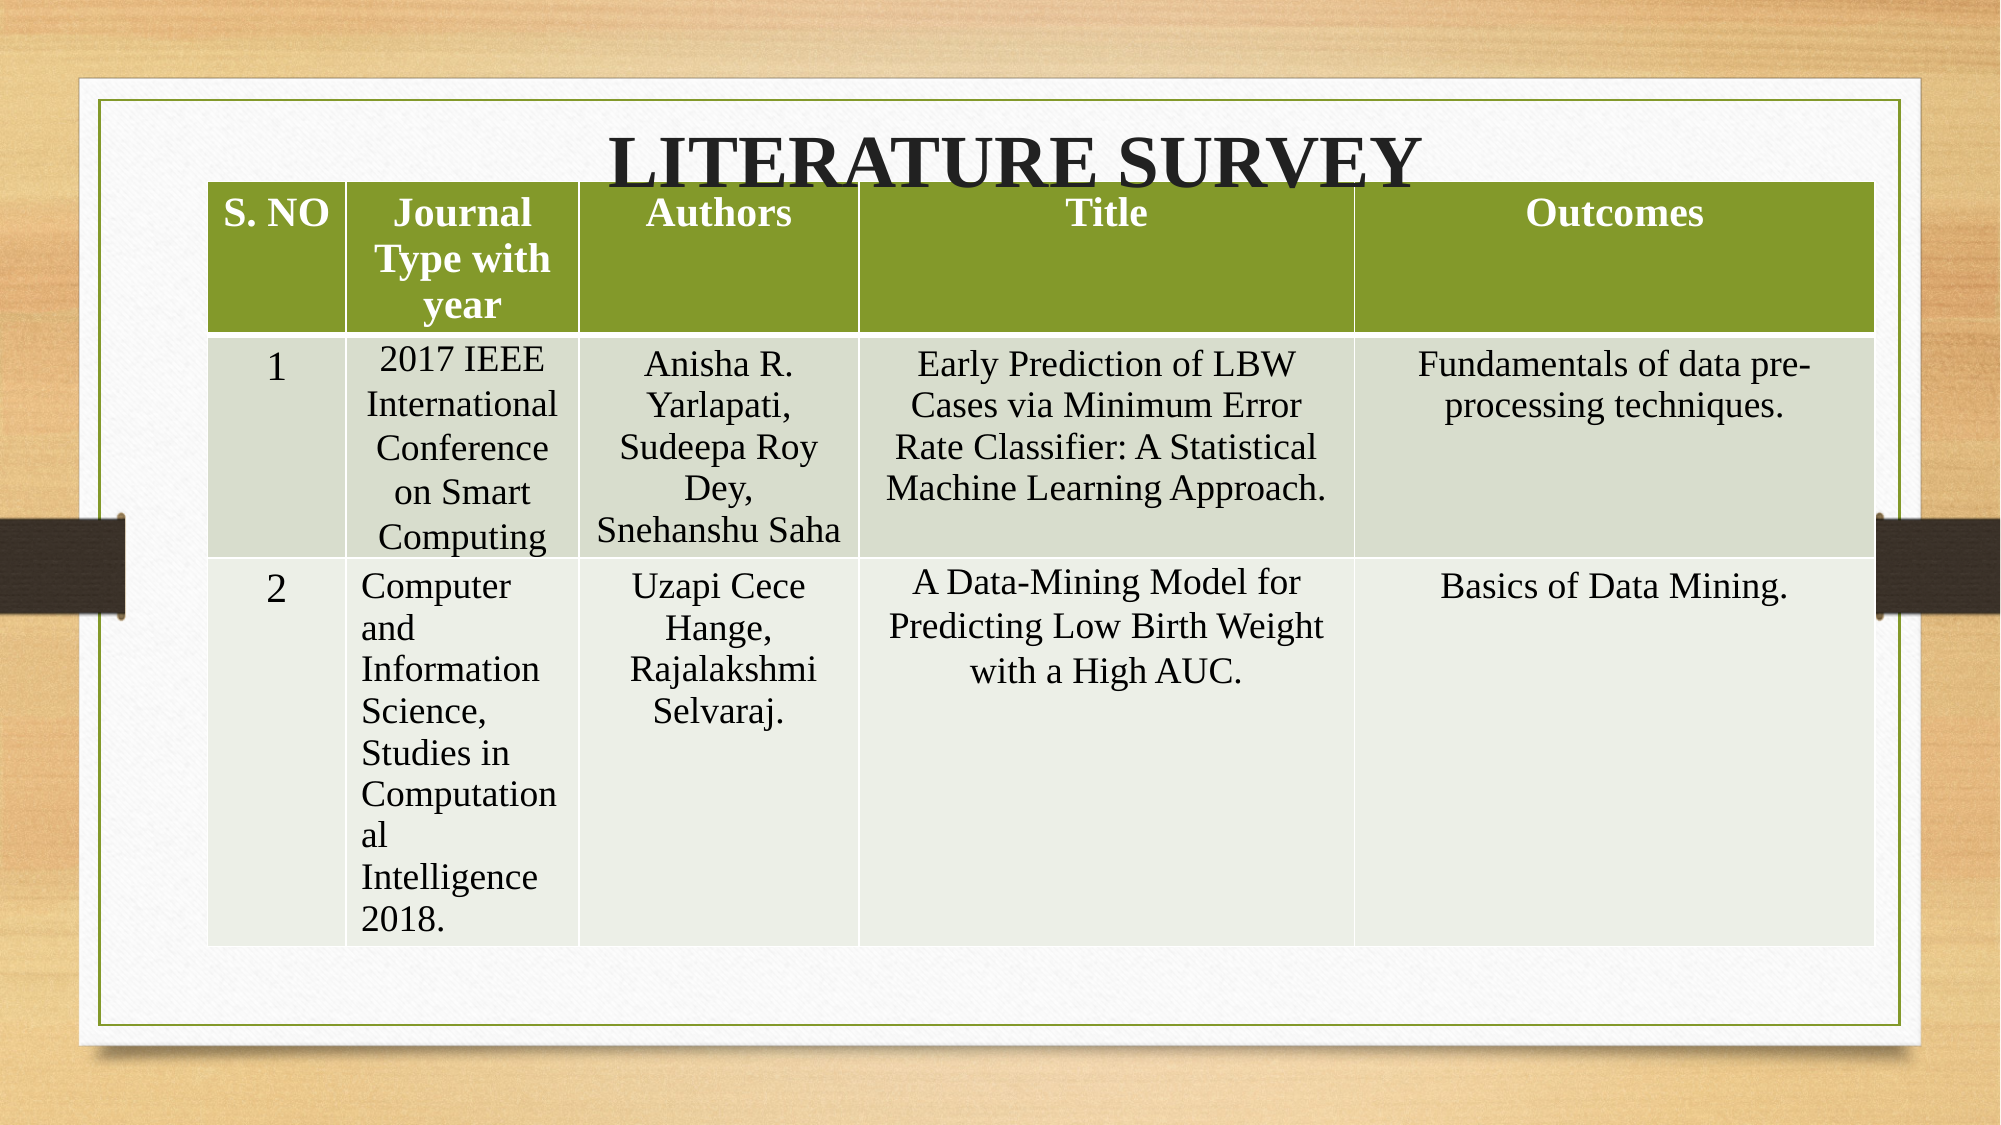

LITERATURE SURVEY
| S. NO | Journal Type with year | Authors | Title | Outcomes |
| --- | --- | --- | --- | --- |
| 1 | 2017 IEEE International Conference on Smart Computing | Anisha R. Yarlapati, Sudeepa Roy Dey, Snehanshu Saha | Early Prediction of LBW Cases via Minimum Error Rate Classifier: A Statistical Machine Learning Approach. | Fundamentals of data pre-processing techniques. |
| 2 | Computer and Information Science, Studies in Computational Intelligence 2018. | Uzapi Cece Hange, Rajalakshmi Selvaraj. | A Data-Mining Model for Predicting Low Birth Weight with a High AUC. | Basics of Data Mining. |